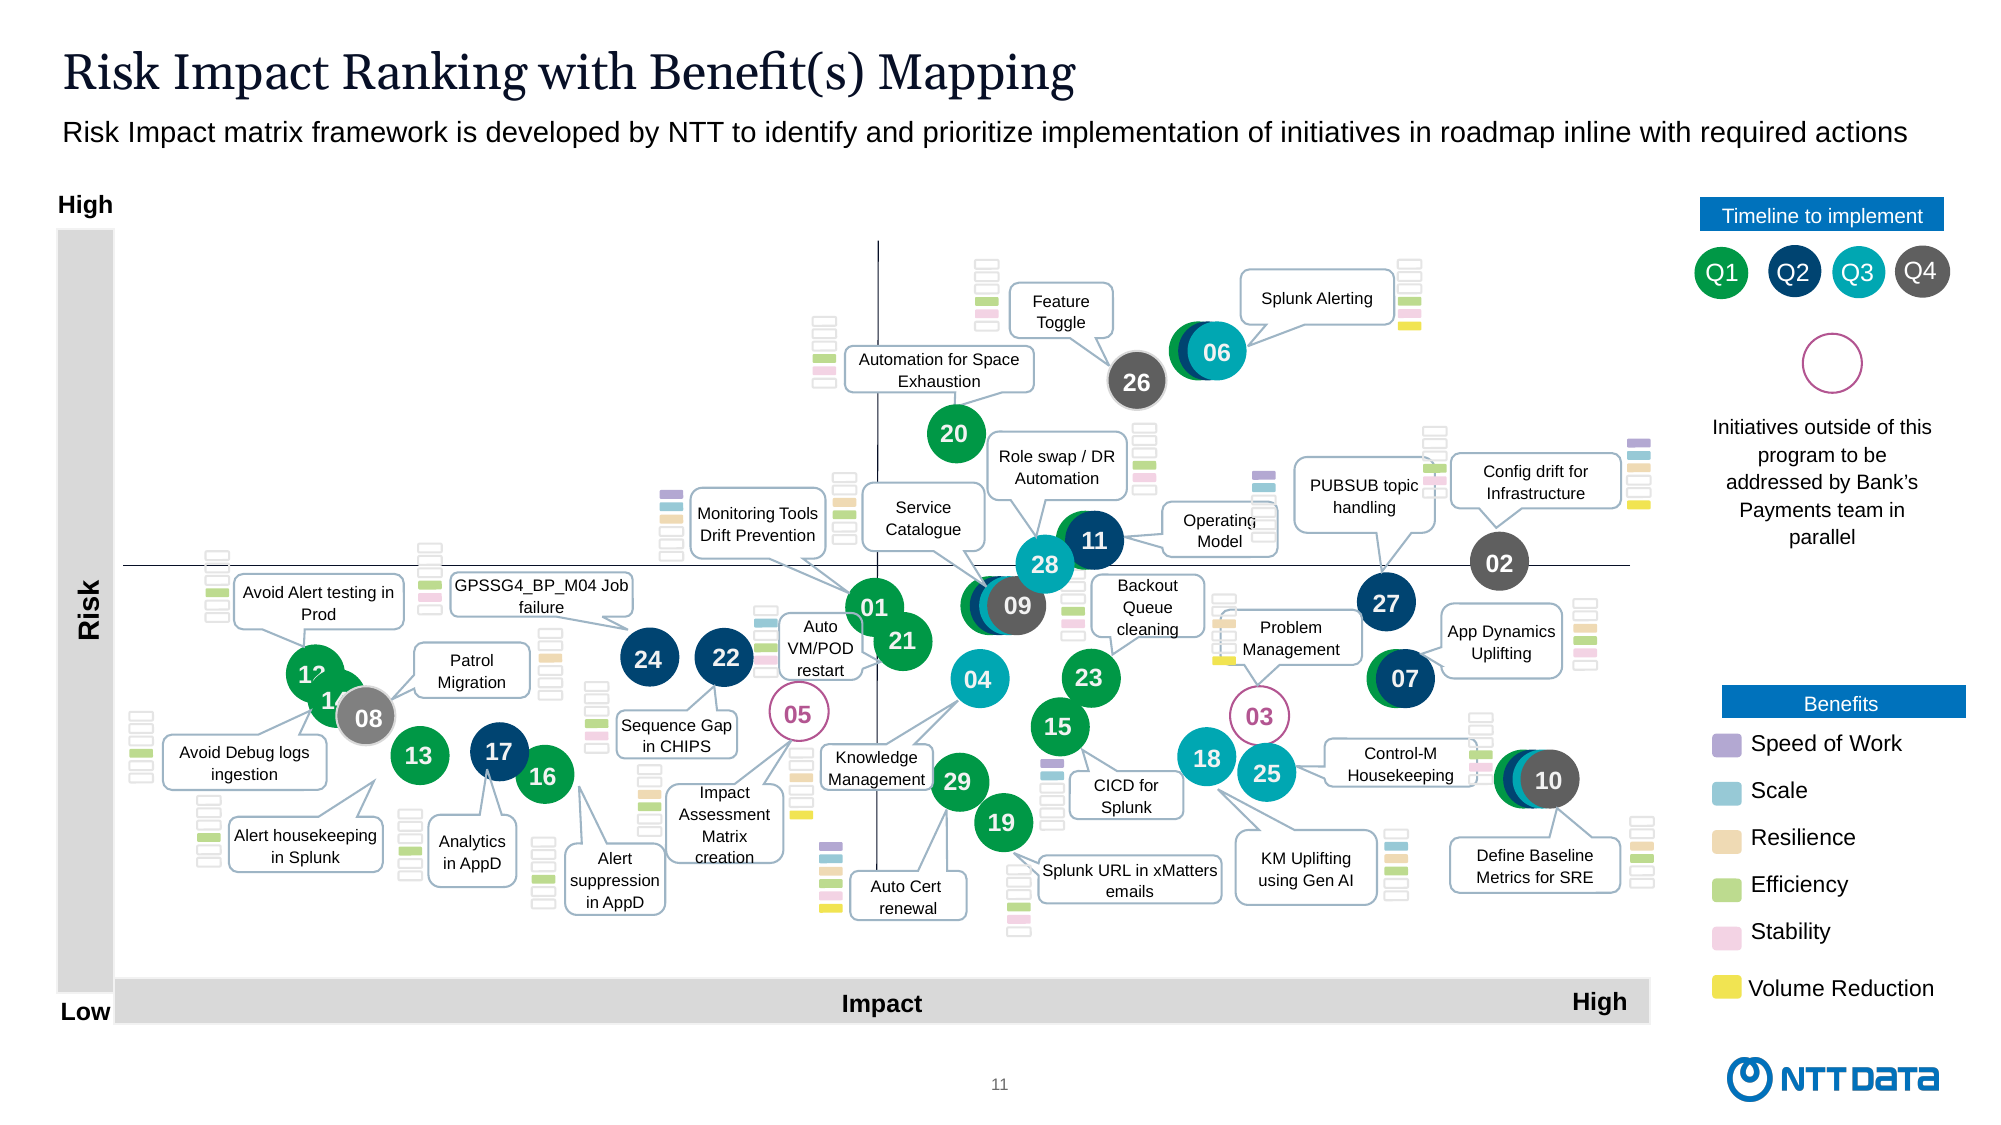

# Risk Impact Ranking with Benefit(s) Mapping
Risk Impact matrix framework is developed by NTT to identify and prioritize implementation of initiatives in roadmap inline with required actions
High
Timeline to implement

Q2

PUBSUB topic handling

27

GPSSG4_BP_M04 Job failure
22

24

Sequence Gap in CHIPS
17

Analytics in AppD

Q4

Feature Toggle

26

Config drift for Infrastructure

02

Patrol Migration

08

Q3

Role swap / DR Automation

28

04

18

Control-M Housekeeping
25

Knowledge Management

KM Uplifting using Gen AI

Q1

Splunk Alerting

06

Automation for Space Exhaustion
20

Monitoring Tools Drift Prevention

Avoid Alert testing in Prod
Backout Queue cleaning
01

21

Auto VM/POD restart
12

23

14

15

13

Avoid Debug logs ingestion
16

29

CICD for Splunk
19

Alert housekeeping in Splunk

Alert suppression in AppD
Splunk URL in xMatters emails

Auto Cert
renewal

Service Catalogue
09

10

Define Baseline Metrics for SRE

Operating Model
11

App Dynamics Uplifting
07

Problem Management

05
03

Impact Assessment Matrix creation
Initiatives outside of this program to be addressed by Bank’s Payments team in parallel
Risk
Benefits
Speed of Work

Scale

Resilience

Efficiency

Stability

Volume Reduction

High
Impact
Low
11